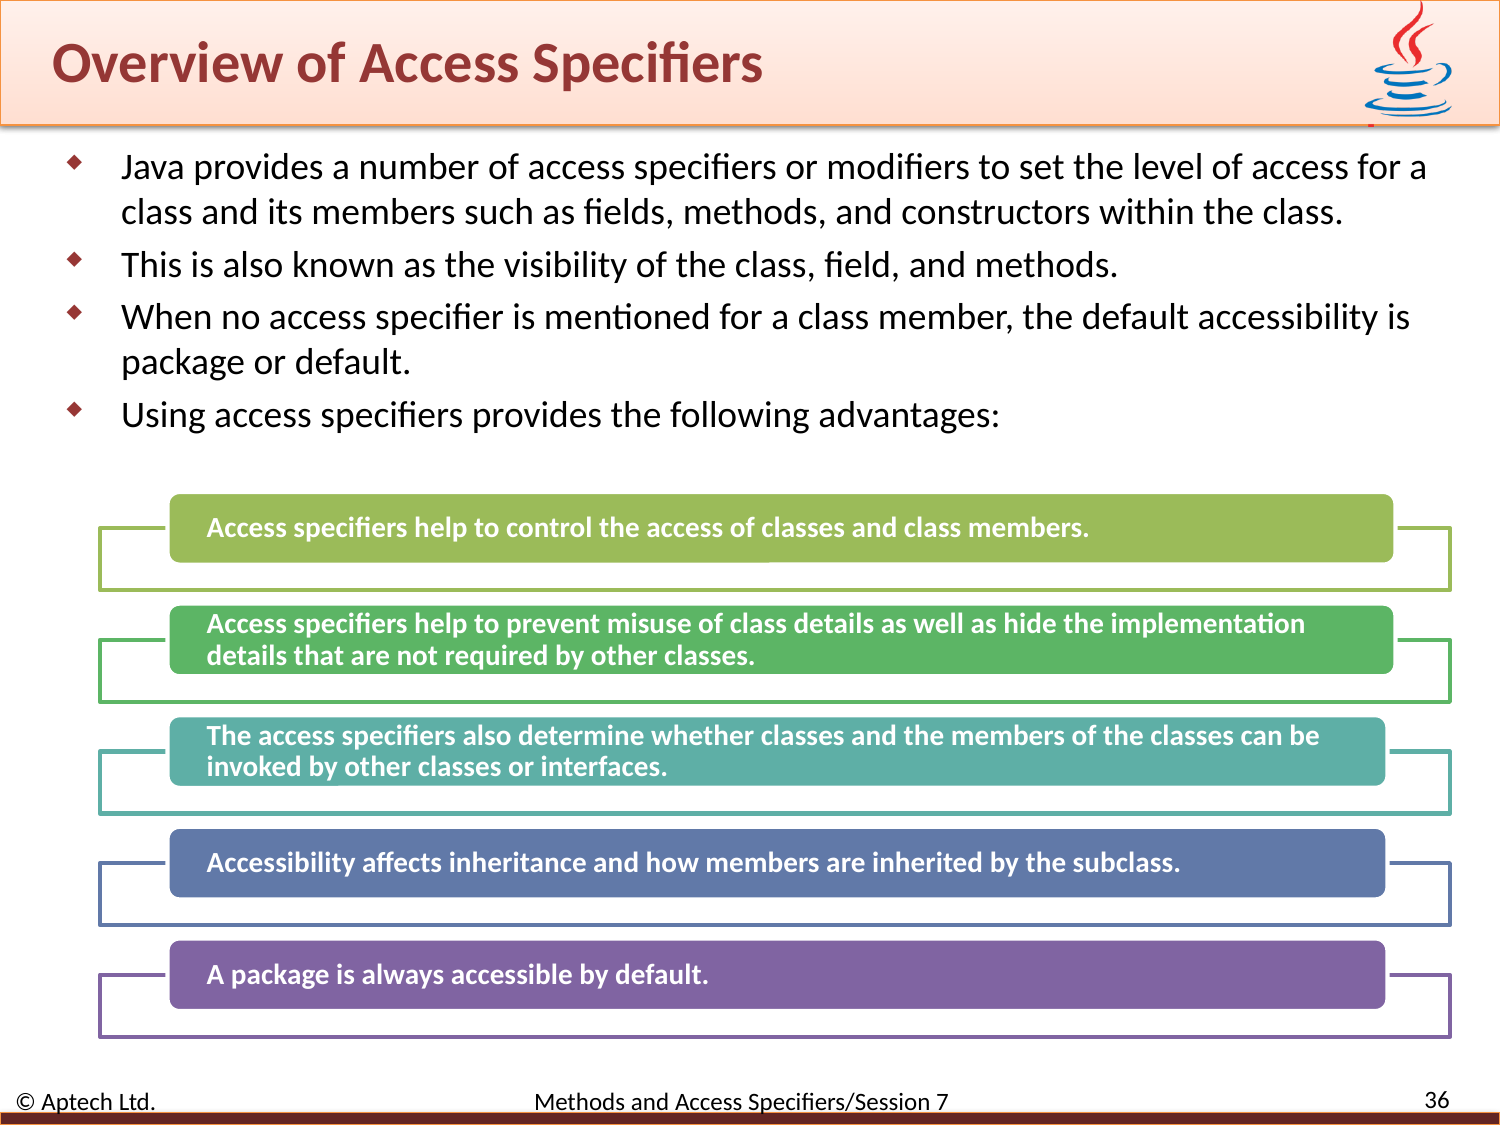

# Overview of Access Specifiers
Java provides a number of access specifiers or modifiers to set the level of access for a class and its members such as fields, methods, and constructors within the class.
This is also known as the visibility of the class, field, and methods.
When no access specifier is mentioned for a class member, the default accessibility is package or default.
Using access specifiers provides the following advantages:
Access specifiers help to control the access of classes and class members.
Access specifiers help to prevent misuse of class details as well as hide the implementation details that are not required by other classes.
The access specifiers also determine whether classes and the members of the classes can be invoked by other classes or interfaces.
Accessibility affects inheritance and how members are inherited by the subclass.
A package is always accessible by default.
36
© Aptech Ltd.                                                                  Methods and Access Specifiers/Session 7